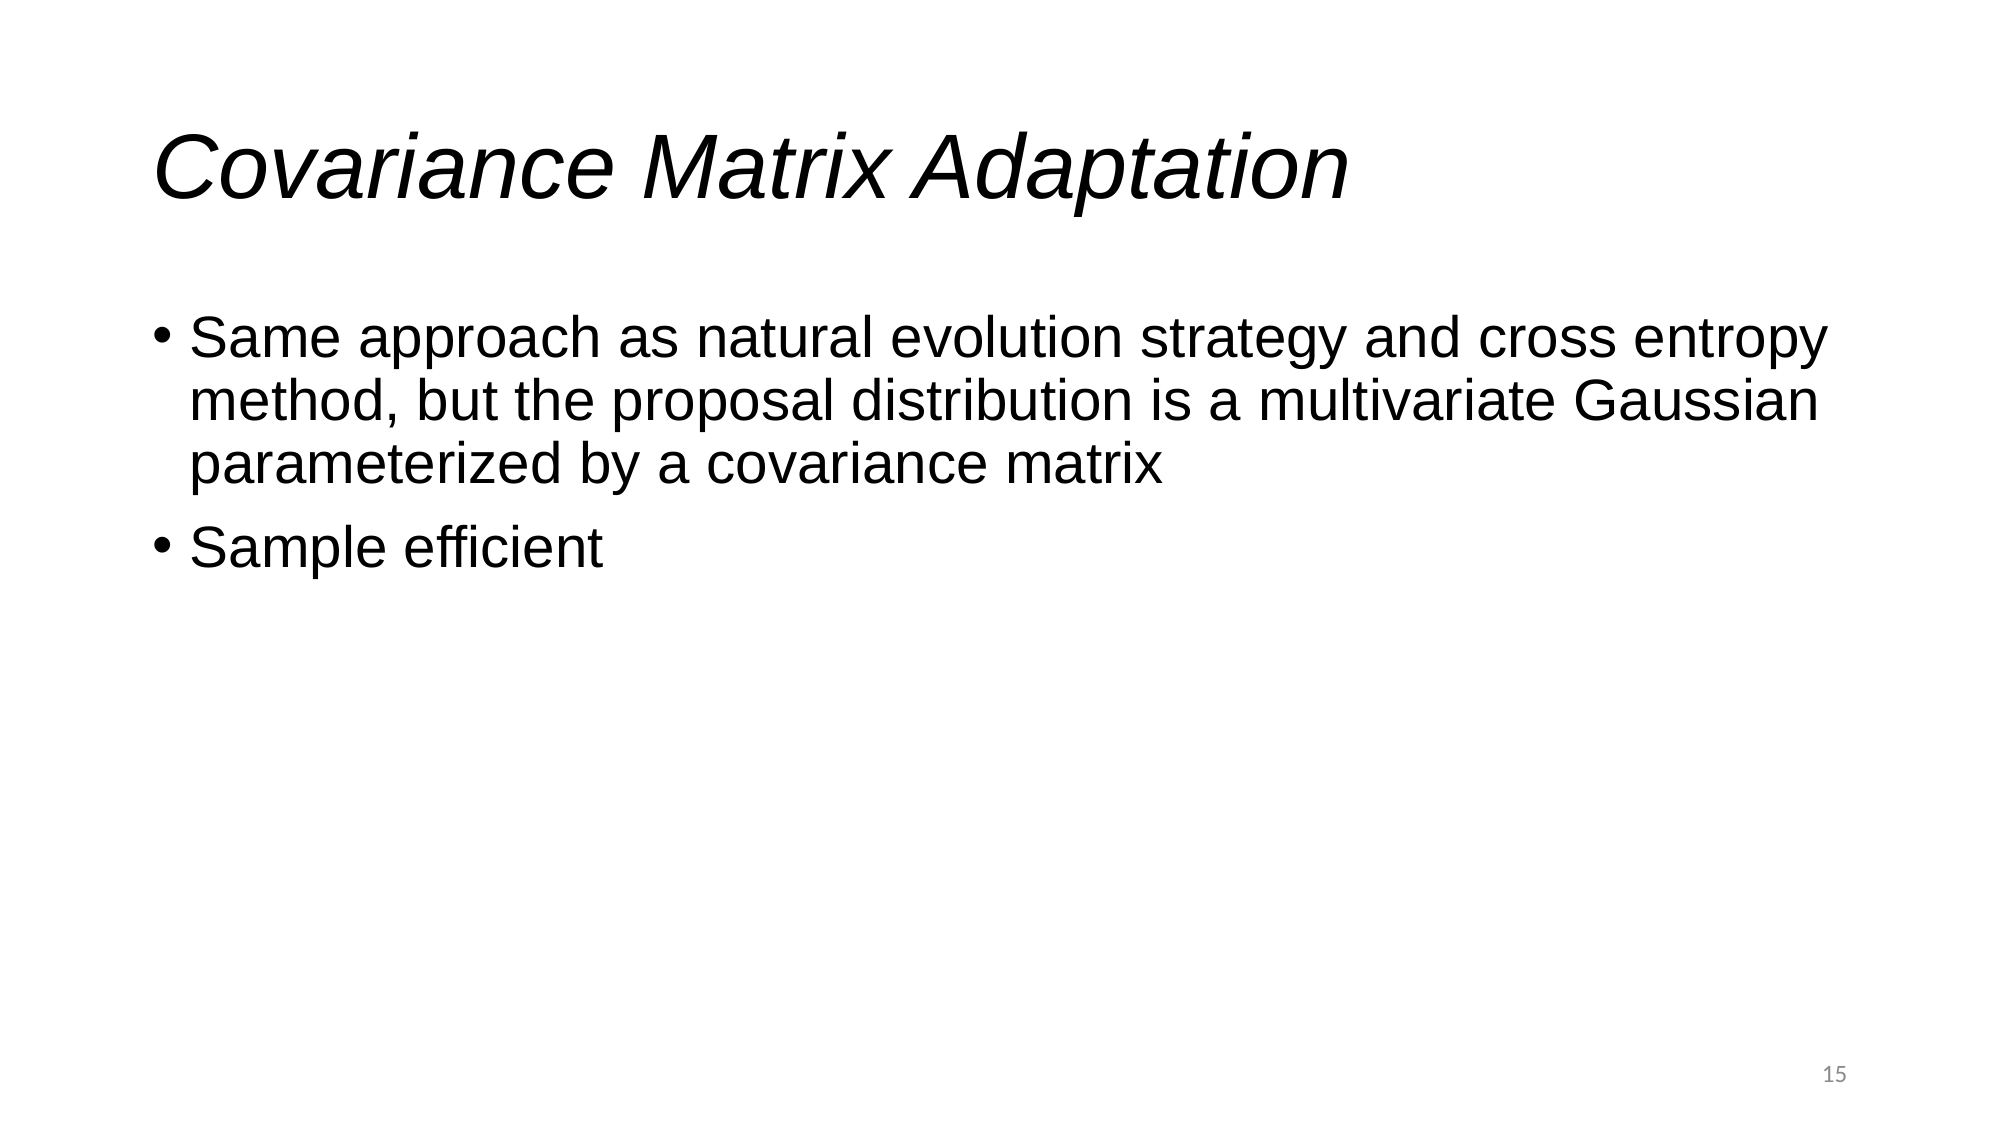

# Covariance Matrix Adaptation
Same approach as natural evolution strategy and cross entropy method, but the proposal distribution is a multivariate Gaussian parameterized by a covariance matrix
Sample efficient
15